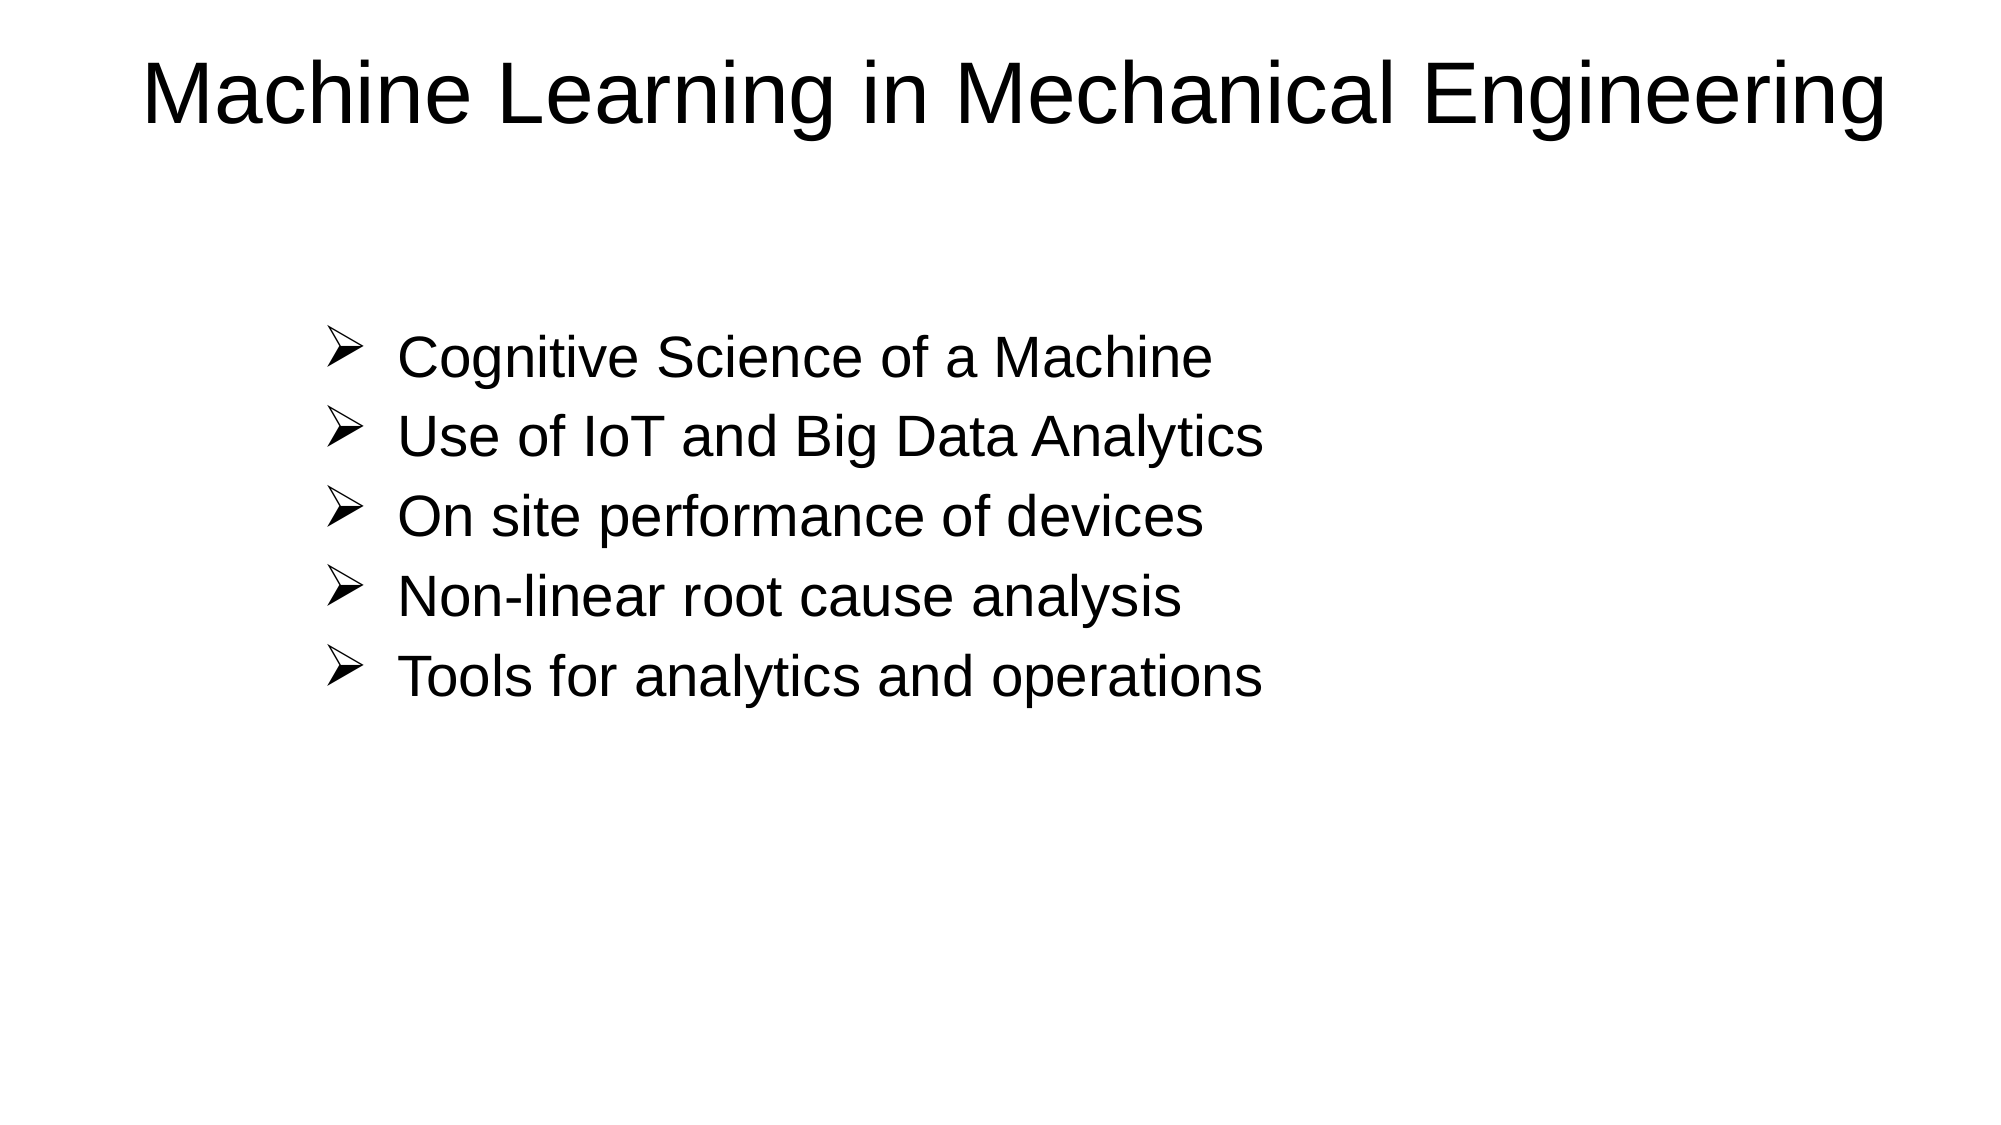

Machine Learning in Mechanical Engineering
Cognitive Science of a Machine
Use of IoT and Big Data Analytics
On site performance of devices
Non-linear root cause analysis
Tools for analytics and operations

60